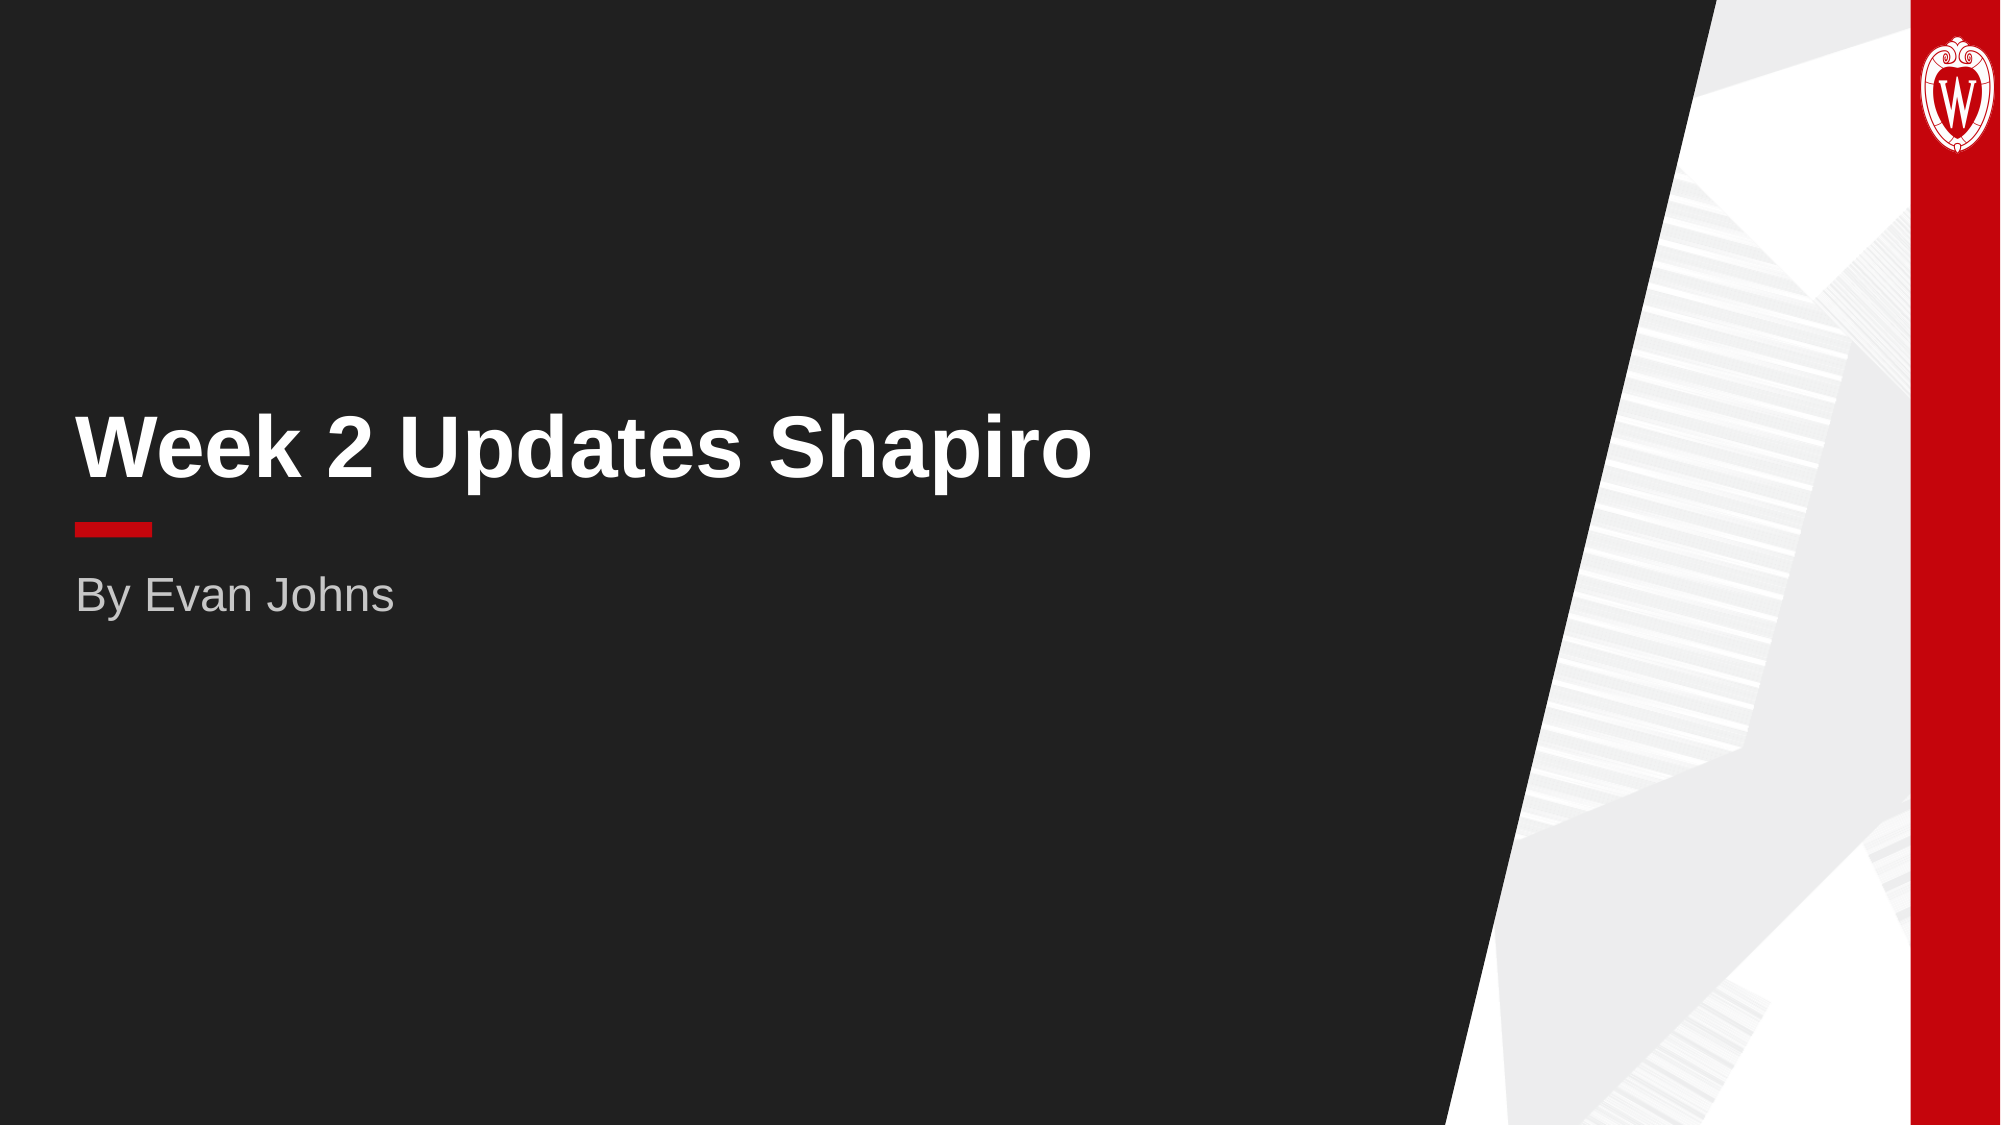

# Week 2 Updates Shapiro
By Evan Johns